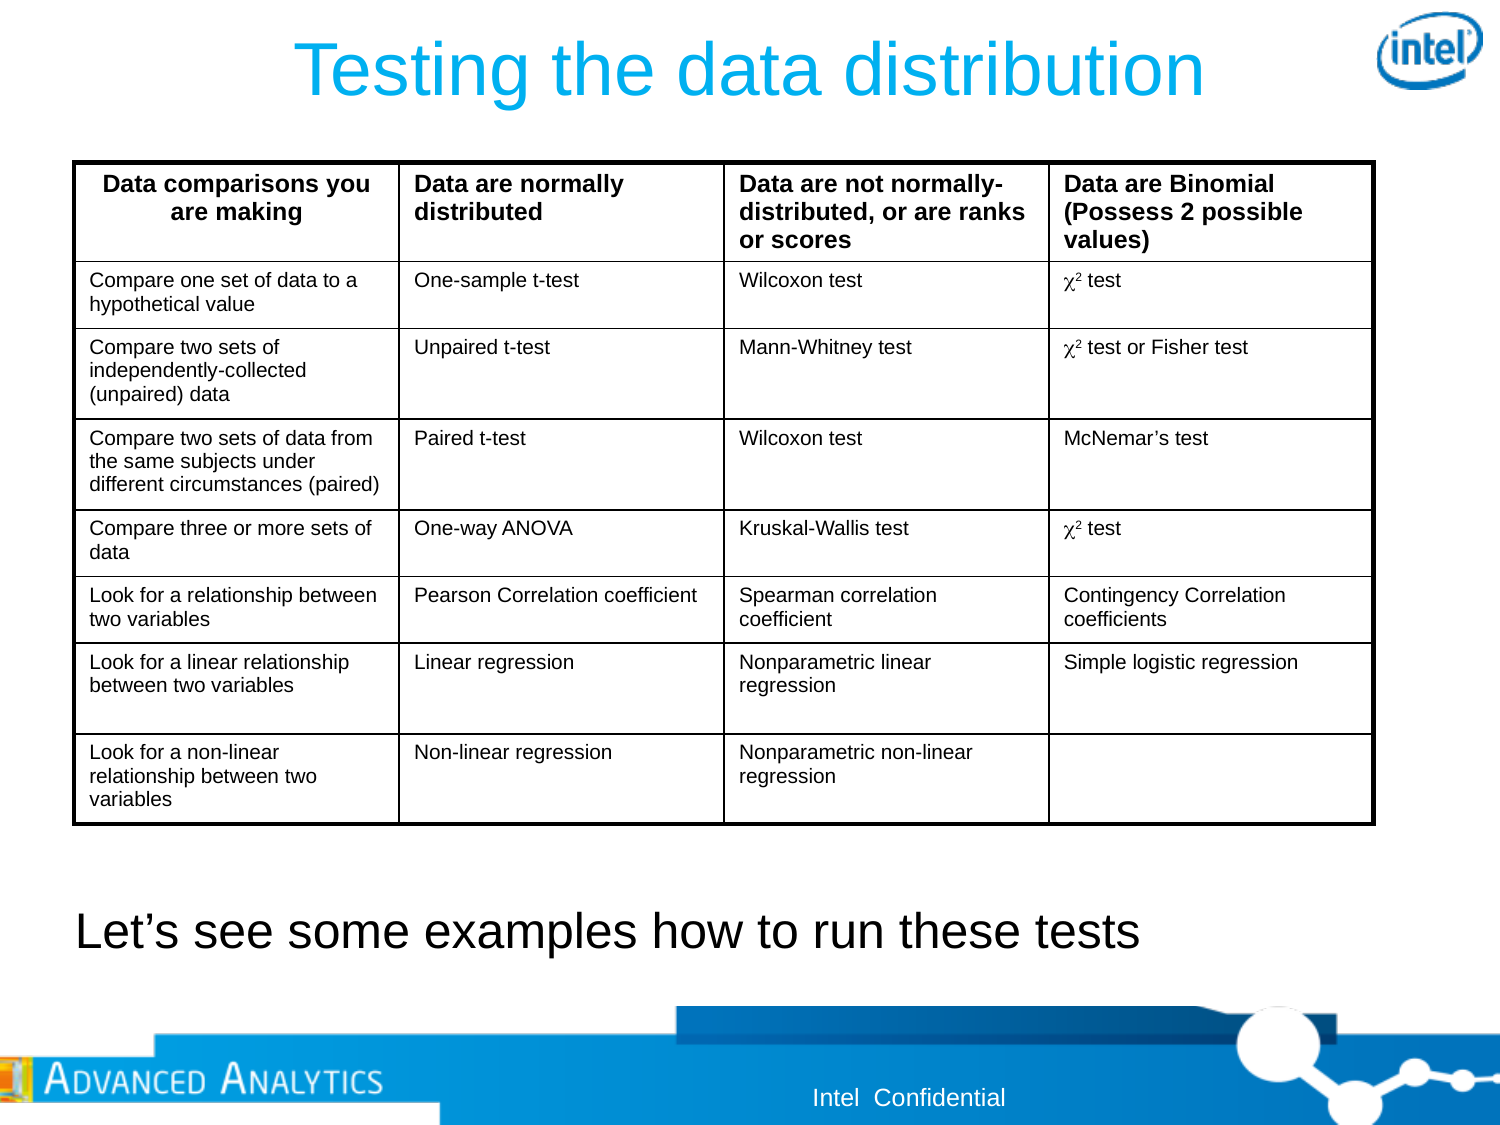

# Testing the data distribution
| Data comparisons you are making | Data are normally distributed | Data are not normally-distributed, or are ranks or scores | Data are Binomial (Possess 2 possible values) |
| --- | --- | --- | --- |
| Compare one set of data to a hypothetical value | One-sample t-test | Wilcoxon test | χ2 test |
| Compare two sets of independently-collected (unpaired) data | Unpaired t-test | Mann-Whitney test | χ2 test or Fisher test |
| Compare two sets of data from the same subjects under different circumstances (paired) | Paired t-test | Wilcoxon test | McNemar’s test |
| Compare three or more sets of data | One-way ANOVA | Kruskal-Wallis test | χ2 test |
| Look for a relationship between two variables | Pearson Correlation coefficient | Spearman correlation coefficient | Contingency Correlation coefficients |
| Look for a linear relationship between two variables | Linear regression | Nonparametric linear regression | Simple logistic regression |
| Look for a non-linear relationship between two variables | Non-linear regression | Nonparametric non-linear regression |  |
Let’s see some examples how to run these tests